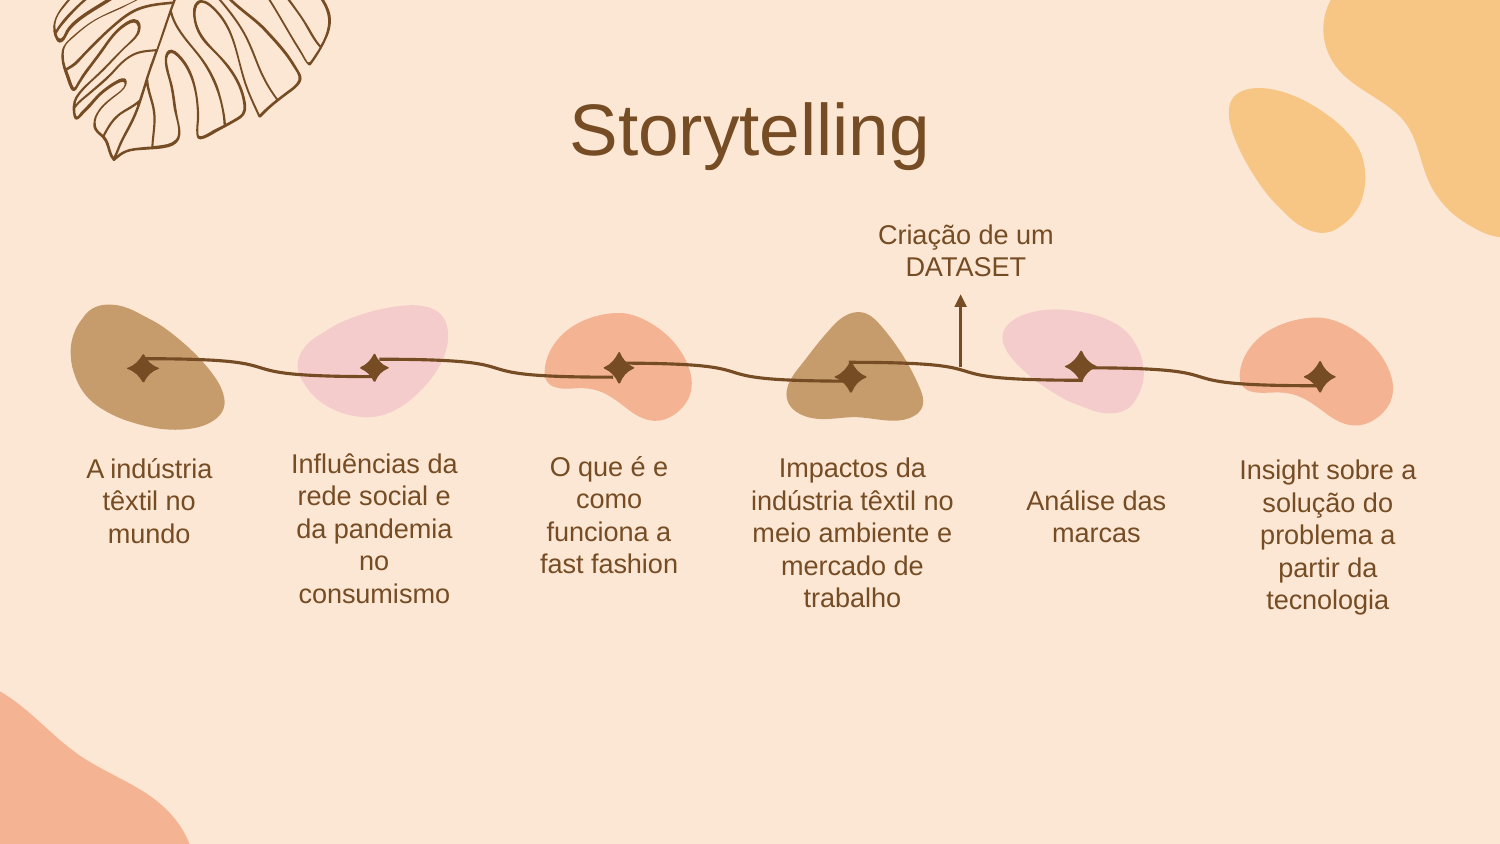

# Storytelling
Criação de um DATASET

Insight sobre a solução do problema a partir da tecnologia
Influências da rede social e da pandemia no consumismo

Impactos da indústria têxtil no meio ambiente e mercado de trabalho
O que é e como funciona a fast fashion
Análise das marcas

A indústria têxtil no mundo